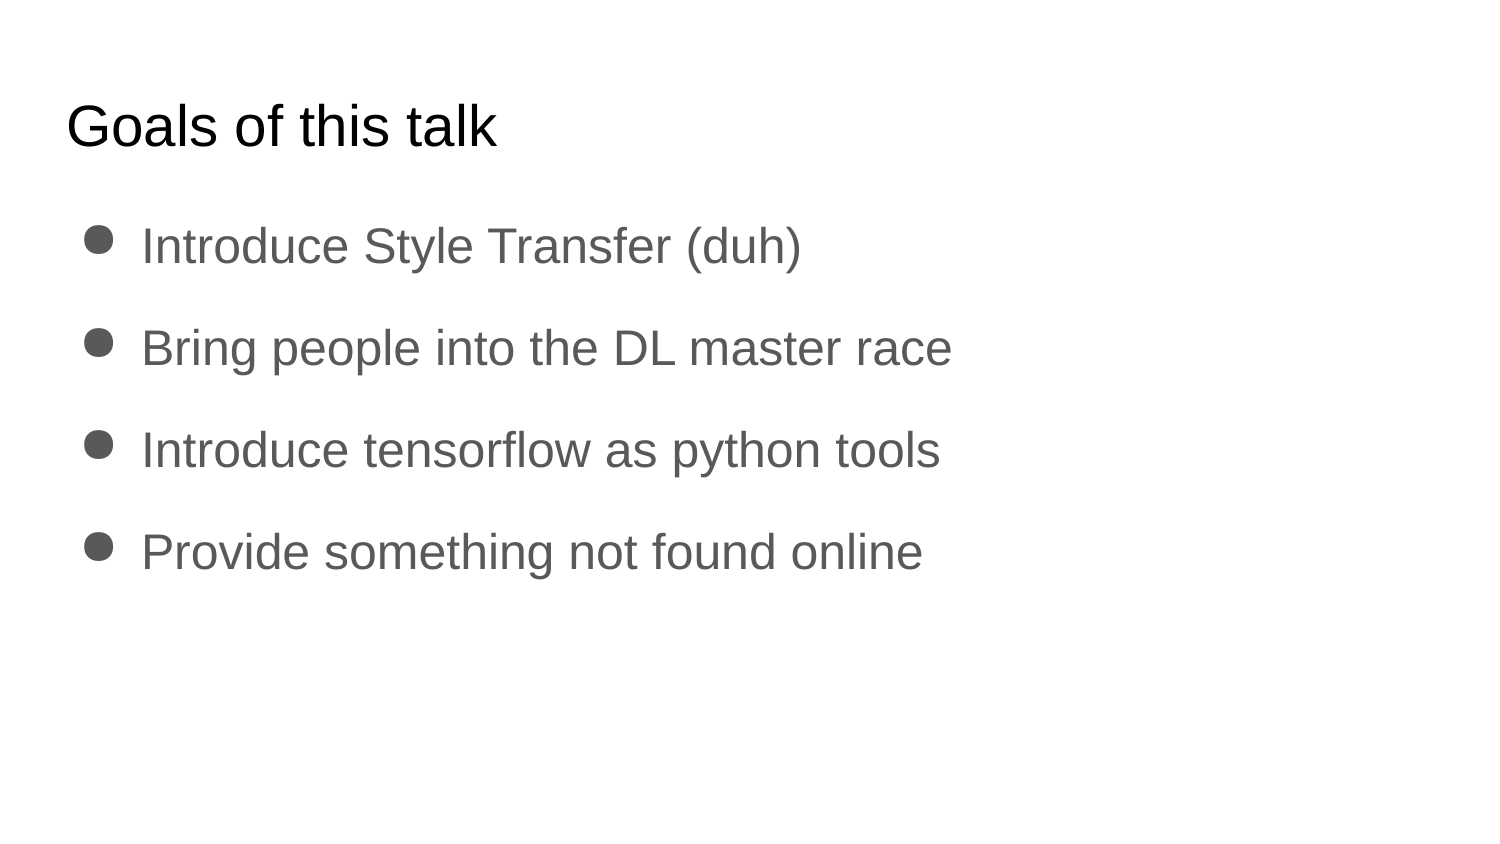

# Goals of this talk
Introduce Style Transfer (duh)
Bring people into the DL master race
Introduce tensorflow as python tools
Provide something not found online